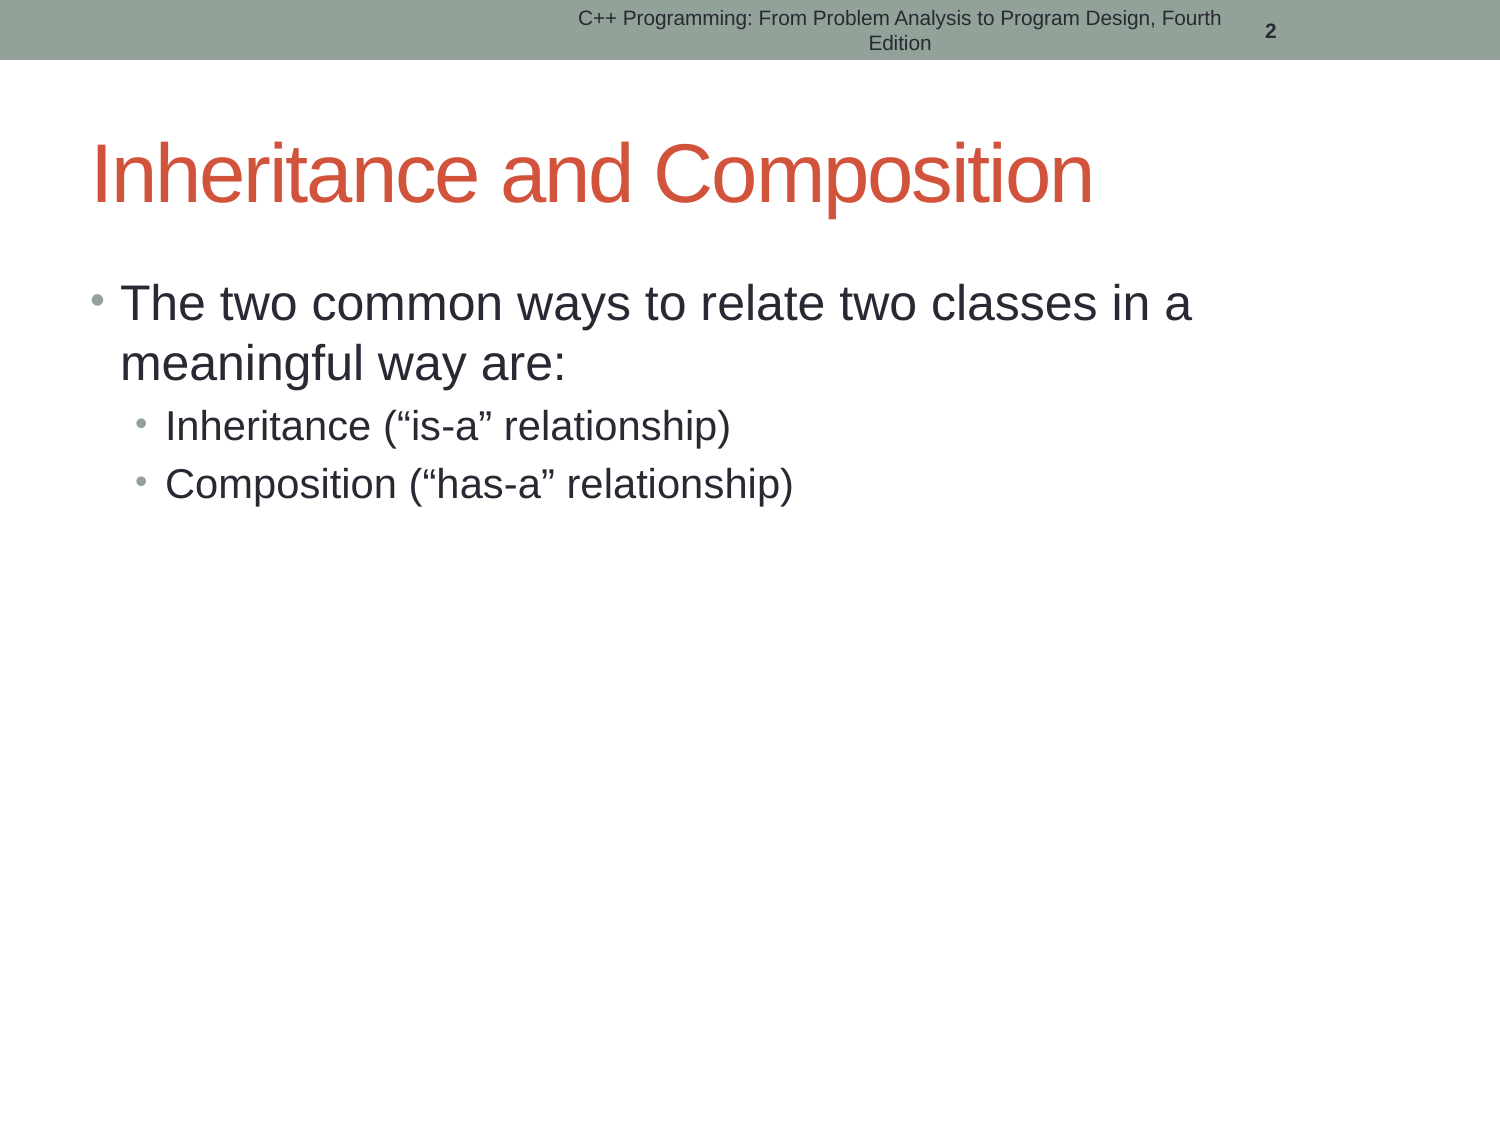

C++ Programming: From Problem Analysis to Program Design, Fourth Edition
2
# Inheritance and Composition
The two common ways to relate two classes in a meaningful way are:
Inheritance (“is-a” relationship)
Composition (“has-a” relationship)